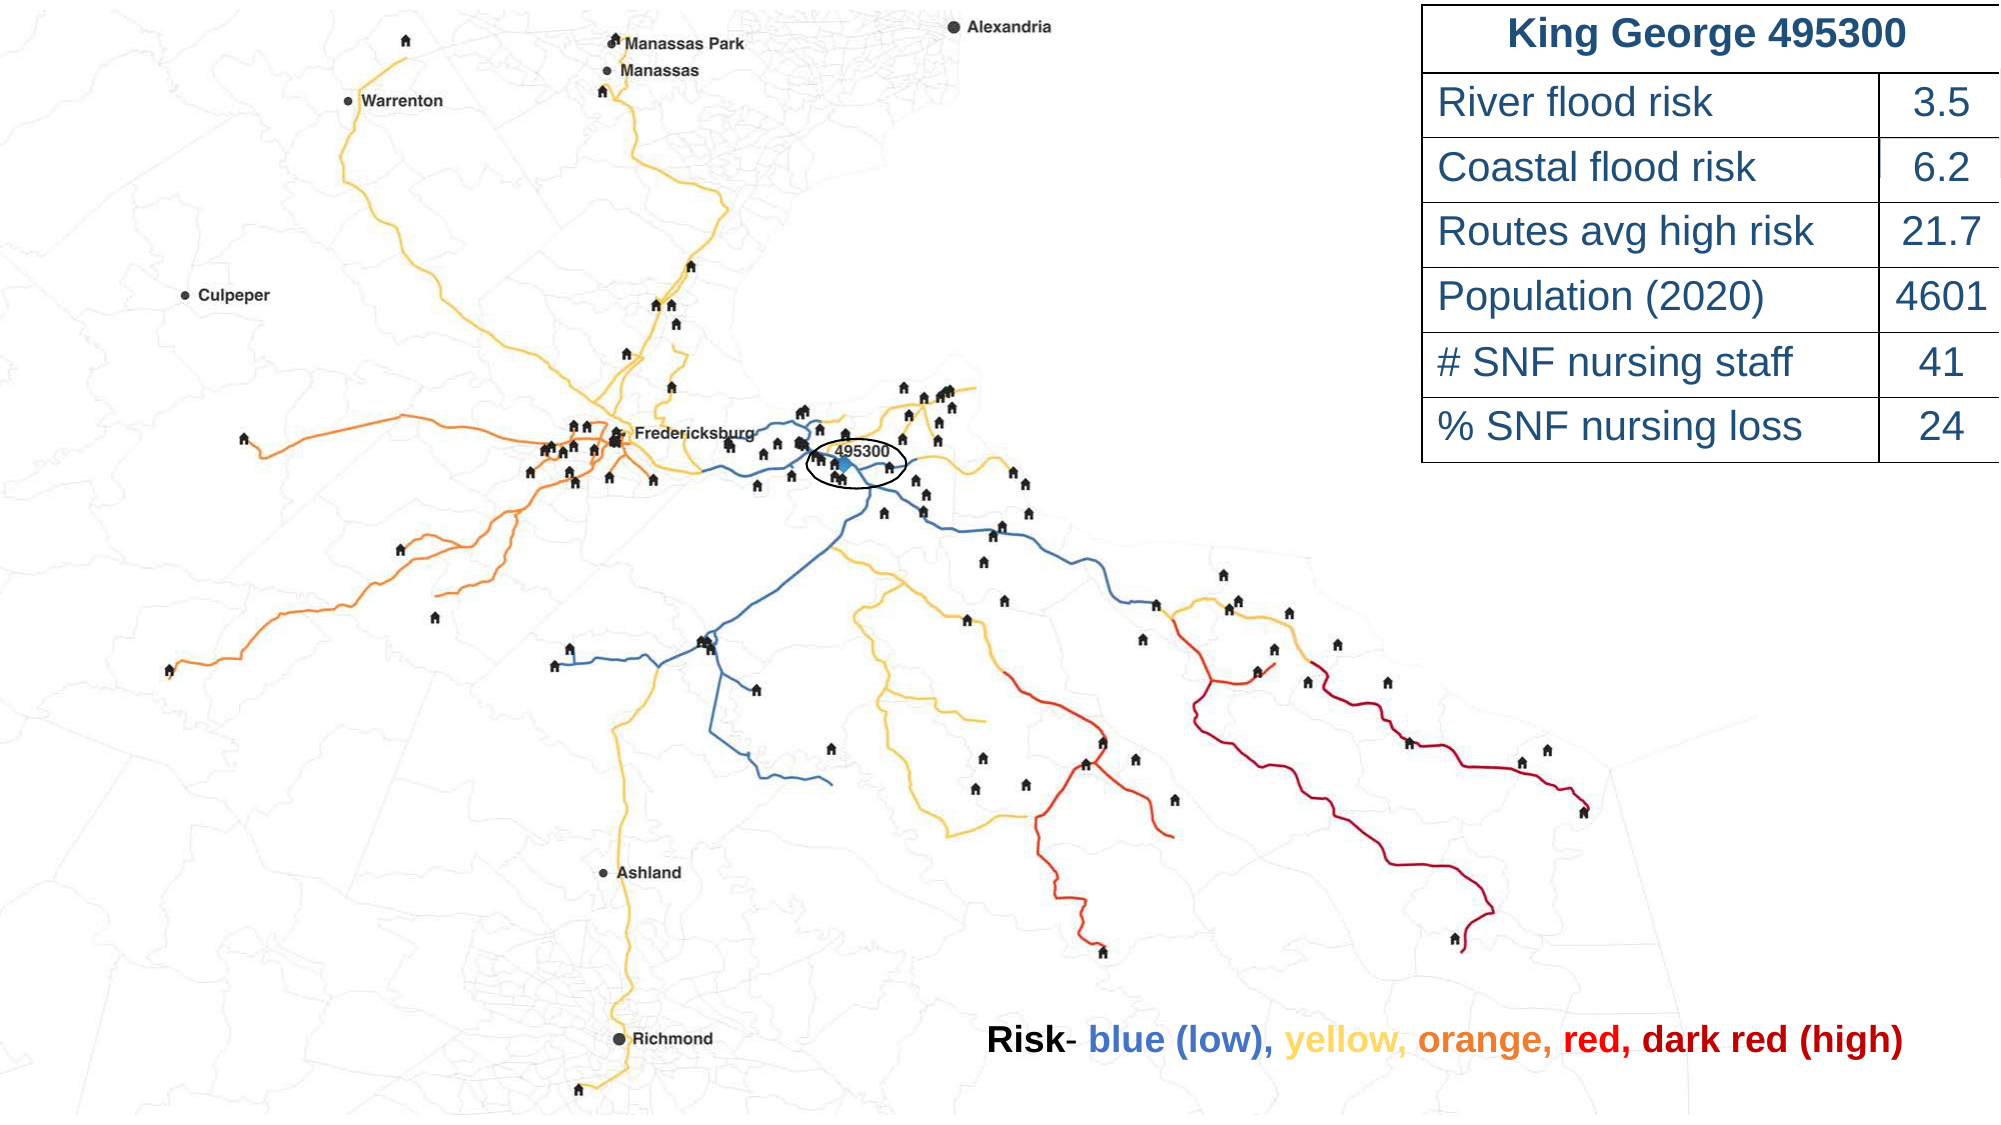

| King George 495300 |  |
| --- | --- |
| River flood risk | 3.5 |
| Coastal flood risk | 6.2 |
| Routes avg high risk | 21.7 |
| Population (2020) | 4601 |
| # SNF nursing staff | 41 |
| % SNF nursing loss | 24 |

Risk- blue (low), yellow, orange, red, dark red (high)